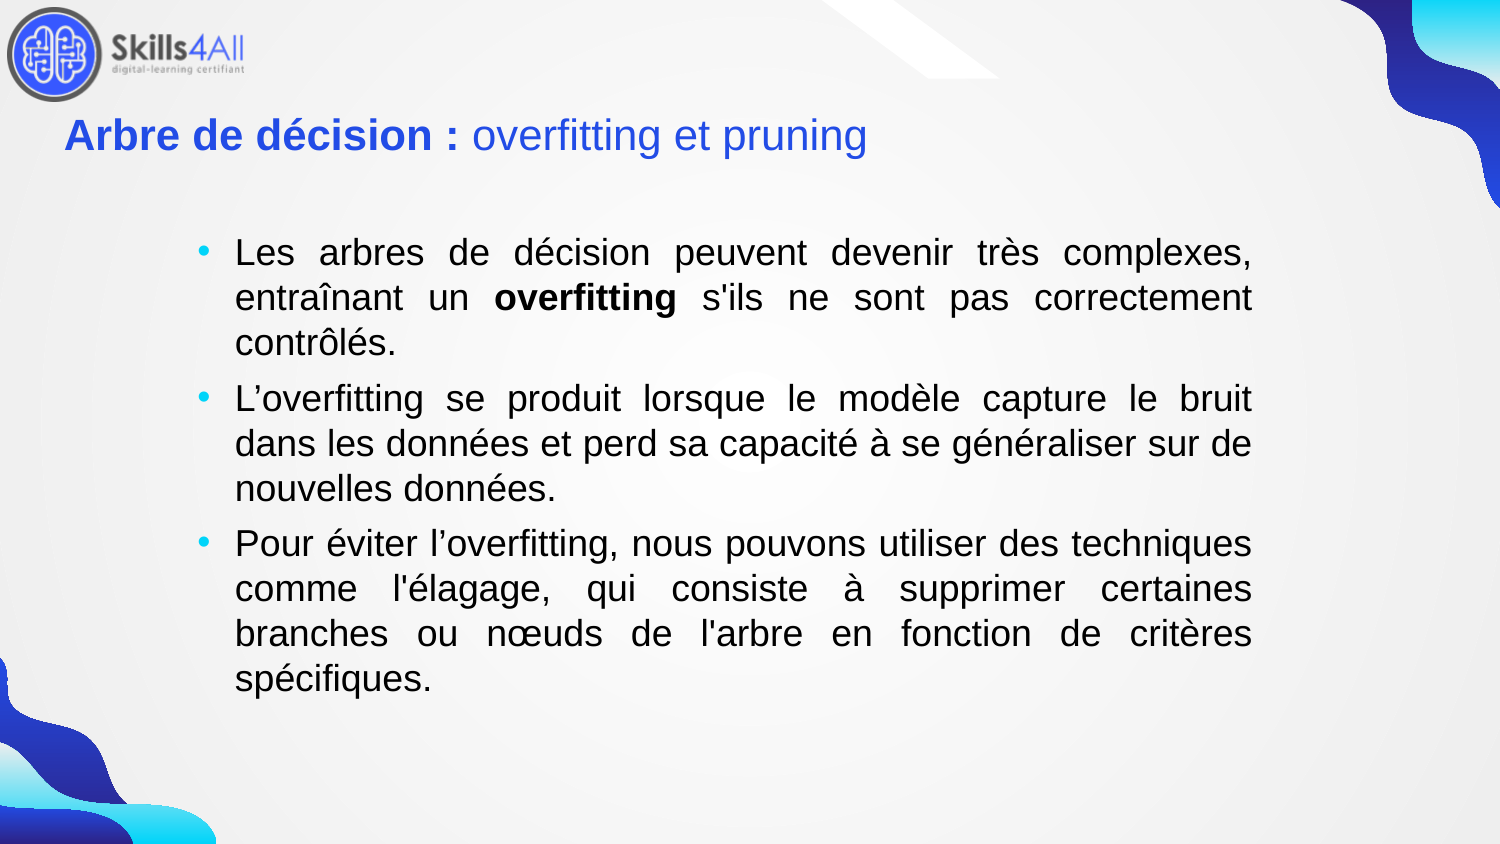

116
# Arbre de décision : overfitting et pruning
Les arbres de décision peuvent devenir très complexes, entraînant un overfitting s'ils ne sont pas correctement contrôlés.
L’overfitting se produit lorsque le modèle capture le bruit dans les données et perd sa capacité à se généraliser sur de nouvelles données.
Pour éviter l’overfitting, nous pouvons utiliser des techniques comme l'élagage, qui consiste à supprimer certaines branches ou nœuds de l'arbre en fonction de critères spécifiques.